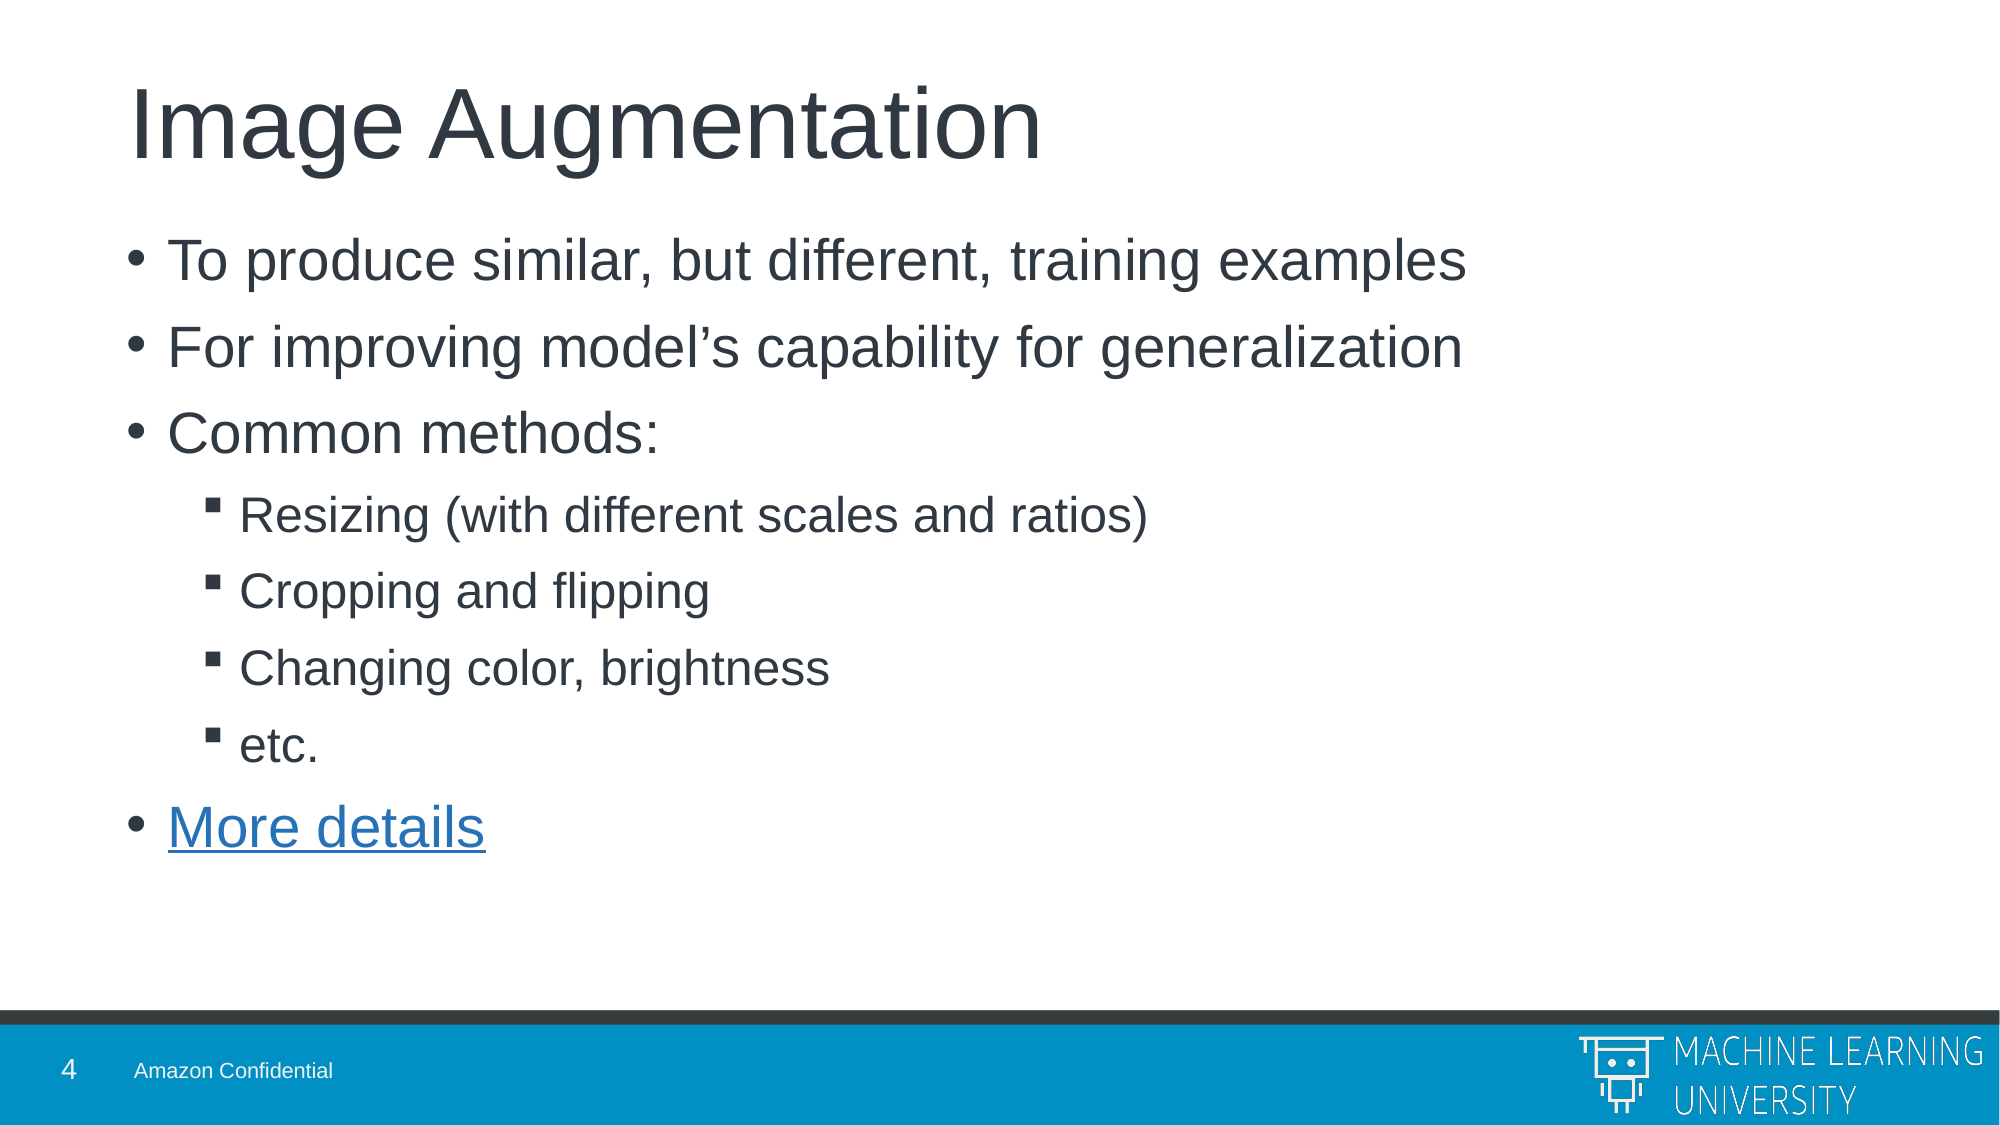

# Image Augmentation
To produce similar, but different, training examples
For improving model’s capability for generalization
Common methods:
Resizing (with different scales and ratios)
Cropping and flipping
Changing color, brightness
etc.
More details